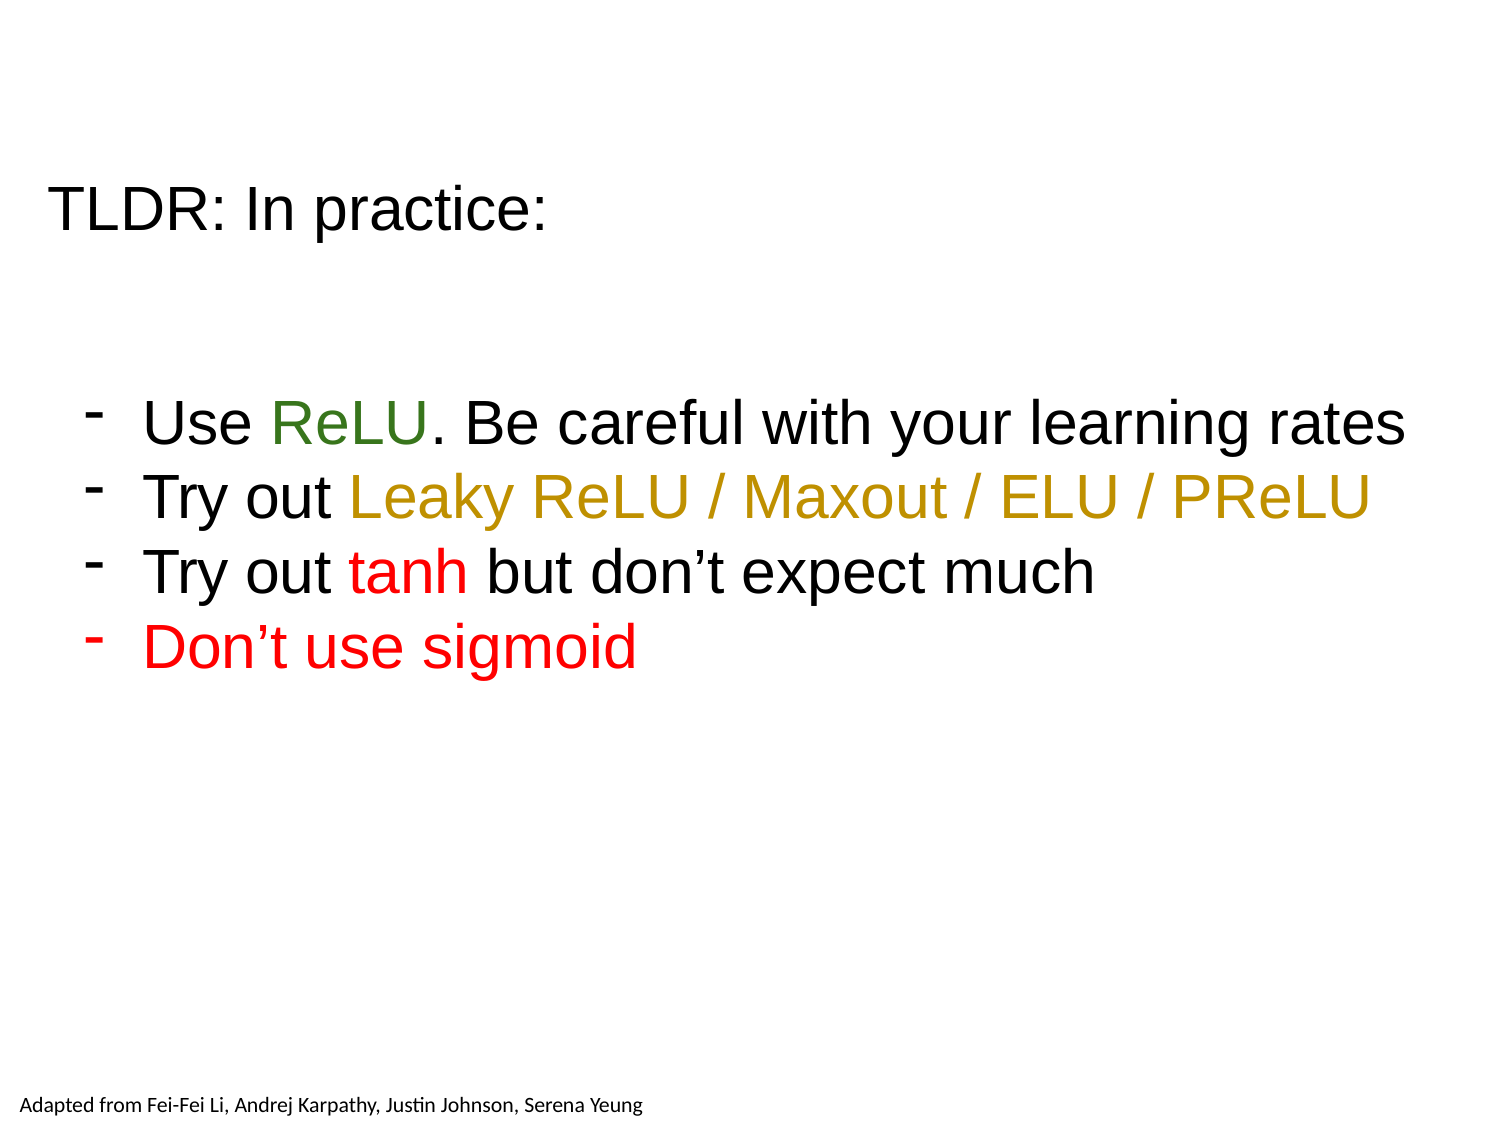

# TLDR: In practice:
Use ReLU. Be careful with your learning rates
Try out Leaky ReLU / Maxout / ELU / PReLU
Try out tanh but don’t expect much
Don’t use sigmoid
April 22, 2019
Fei-Fei Li & Justin Johnson & Serena Yeung
25
Lecture 7 -
Fei-Fei Li & Justin Johnson & Serena Yeung	Lecture 7 -	April 22, 2019
Adapted from Fei-Fei Li, Andrej Karpathy, Justin Johnson, Serena Yeung